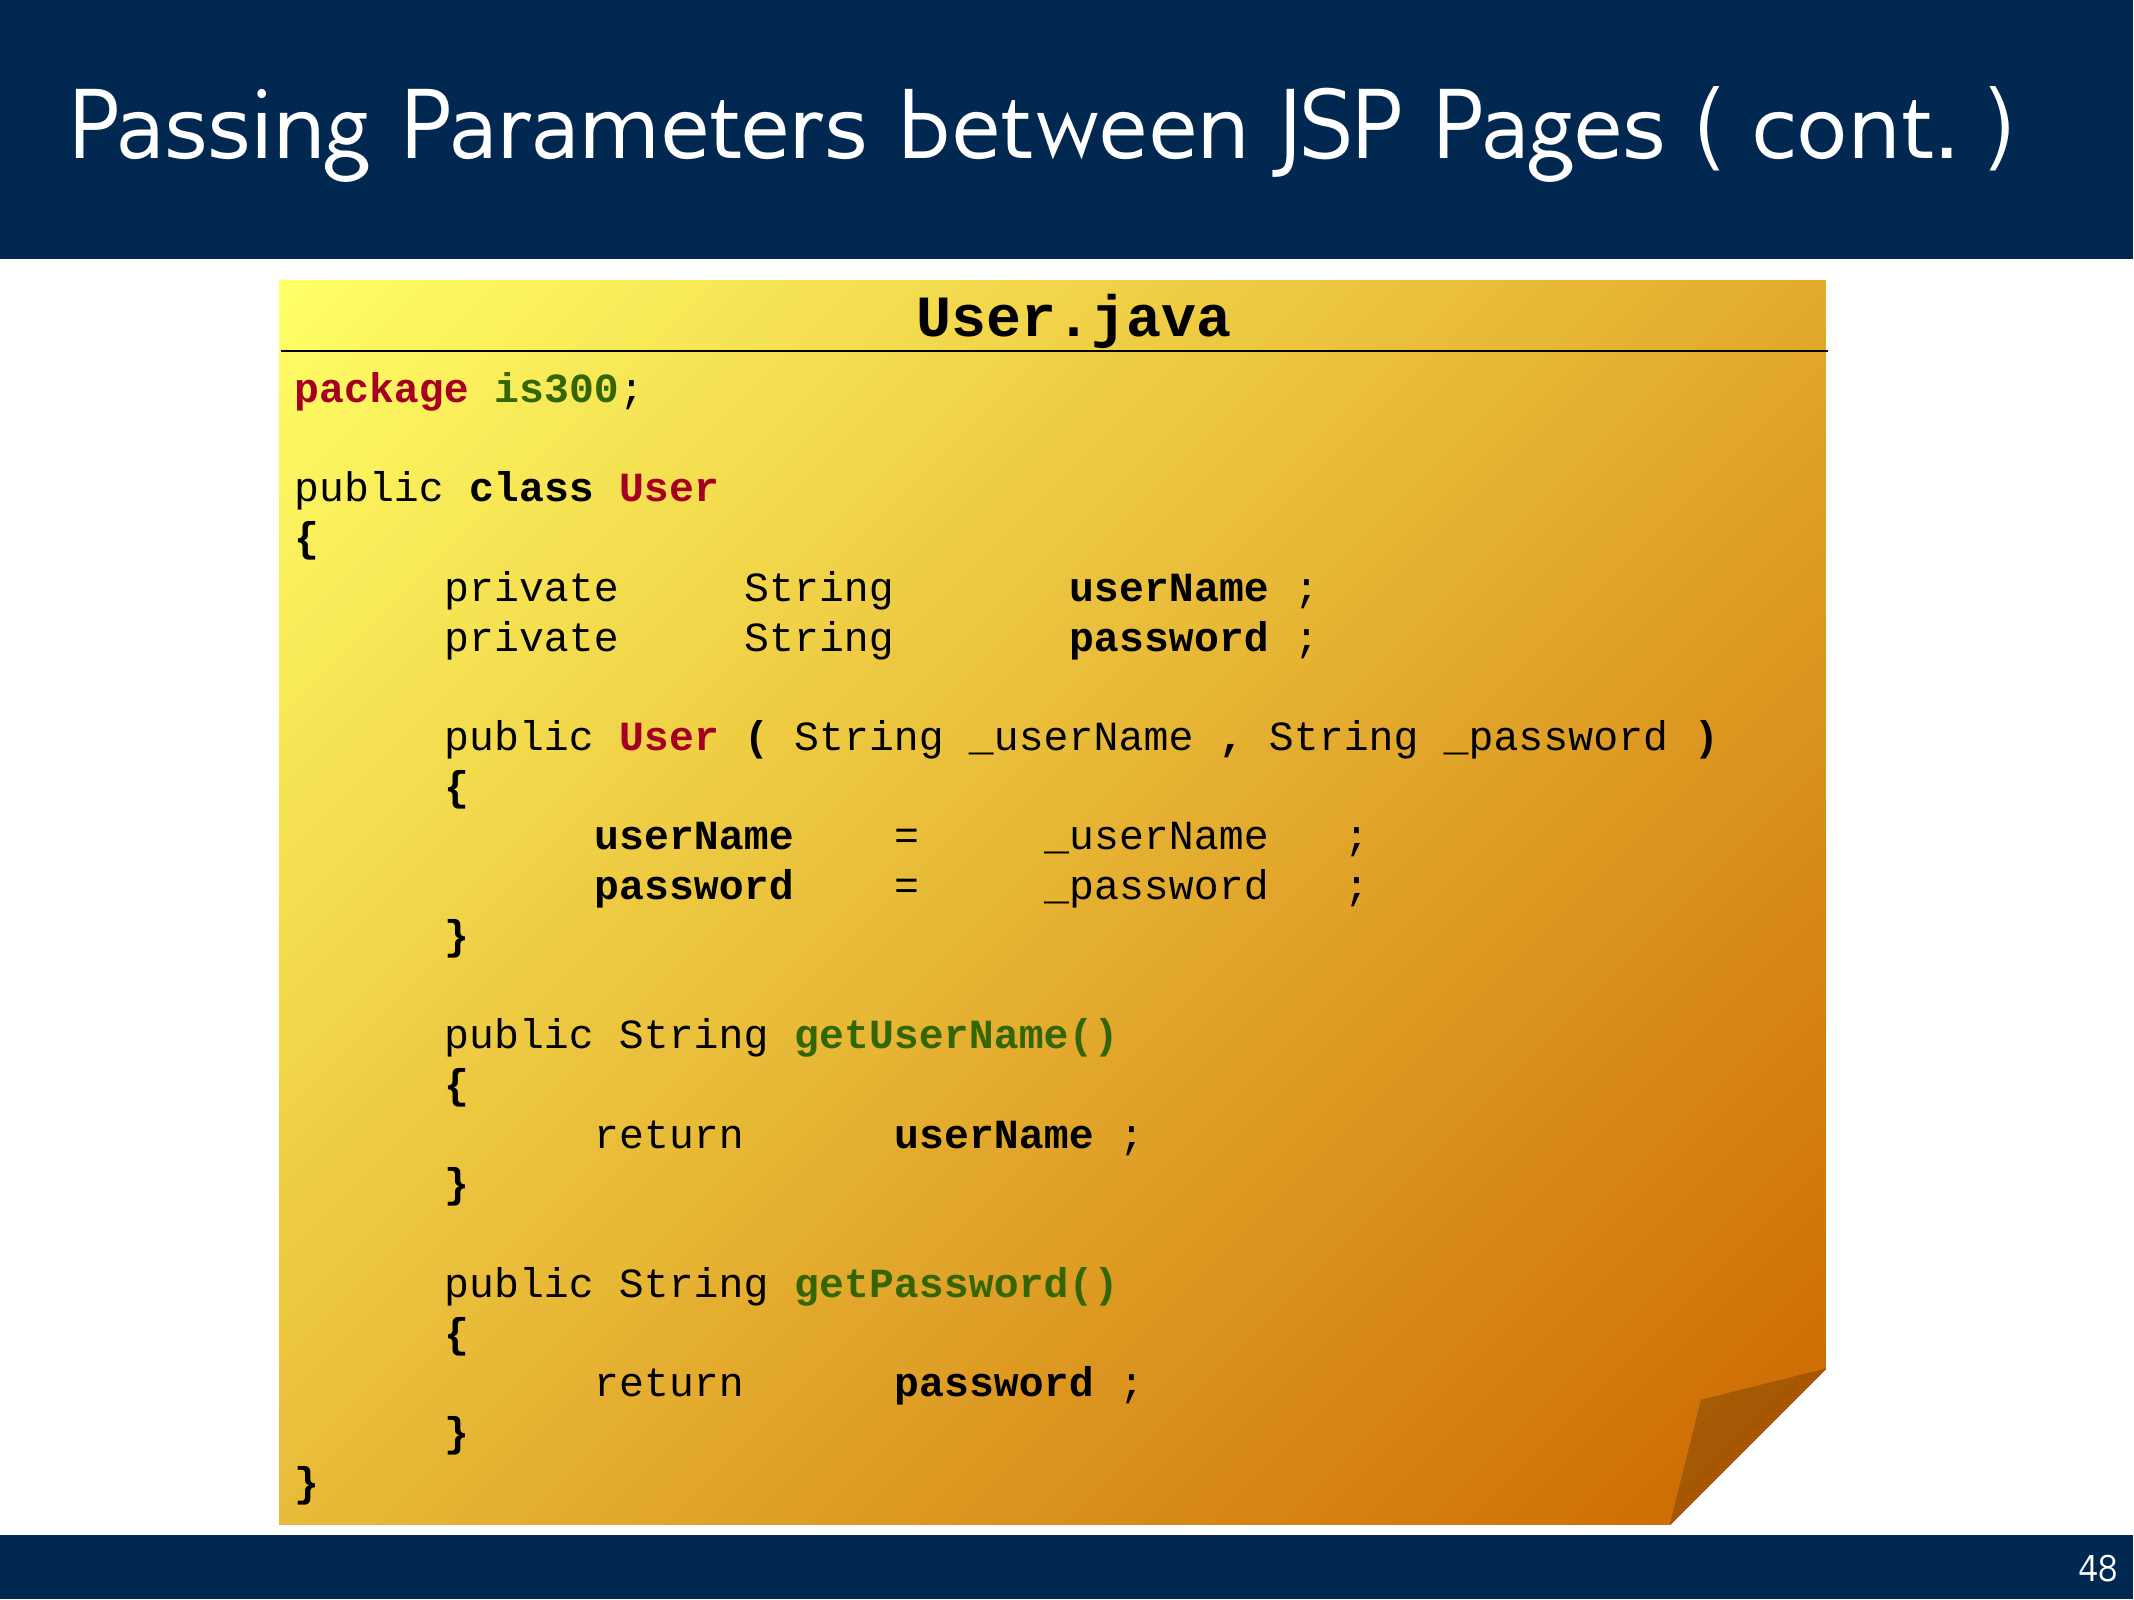

# Passing Parameters between JSP Pages ( cont. )
User.java

package is300;

public class User
{
	private	String	 userName ;
	private	String	 password ;

	public User ( String _userName , String _password )
	{
		userName	=	_userName	;
		password	=	_password	;
	}

	public String getUserName()
	{
		return	userName ;
	}

	public String getPassword()
	{
		return	password ;
	}
}